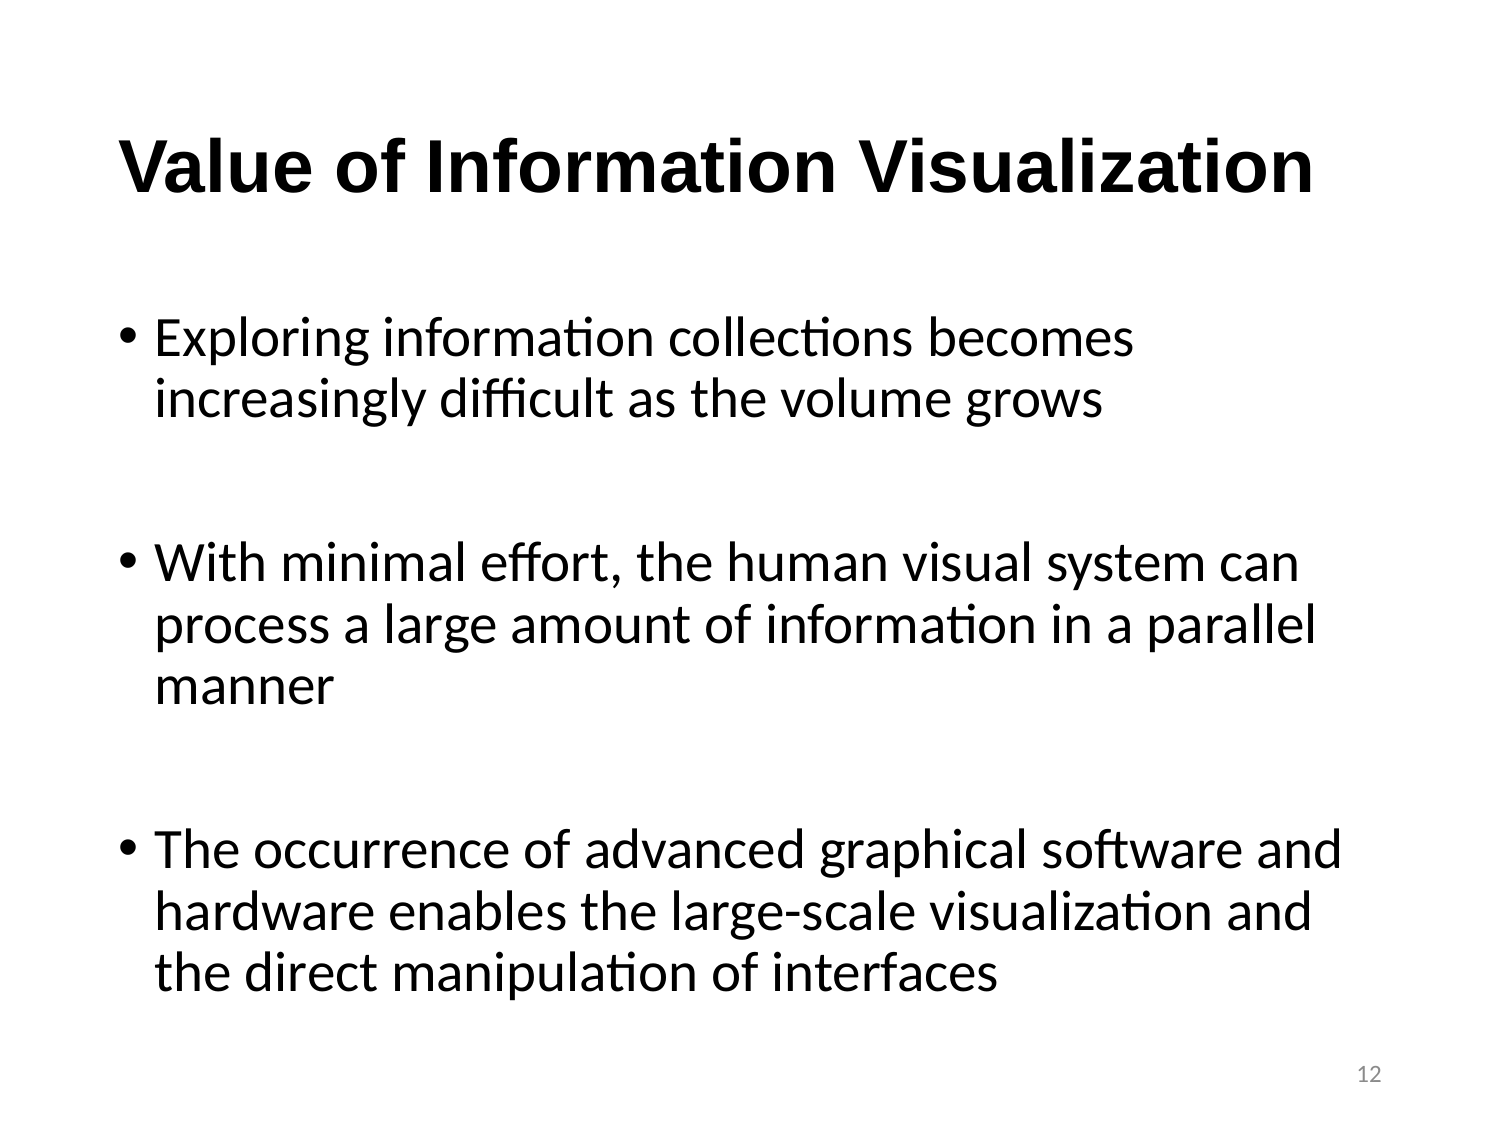

# Value of Information Visualization
Exploring information collections becomes increasingly difficult as the volume grows

With minimal effort, the human visual system can process a large amount of information in a parallel manner

The occurrence of advanced graphical software and hardware enables the large-scale visualization and the direct manipulation of interfaces

12